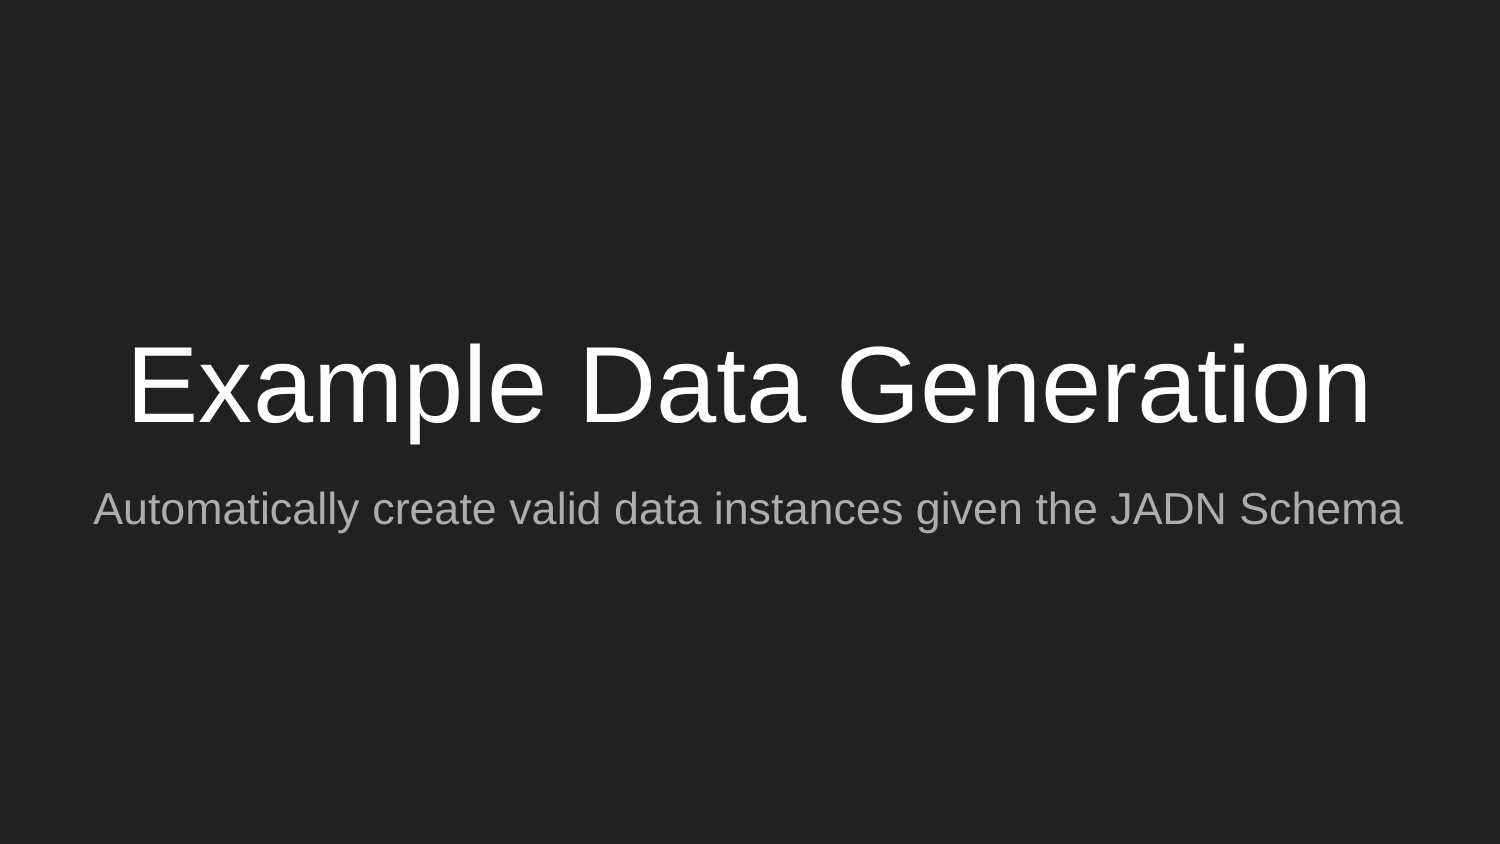

# Example Data Generation
Automatically create valid data instances given the JADN Schema